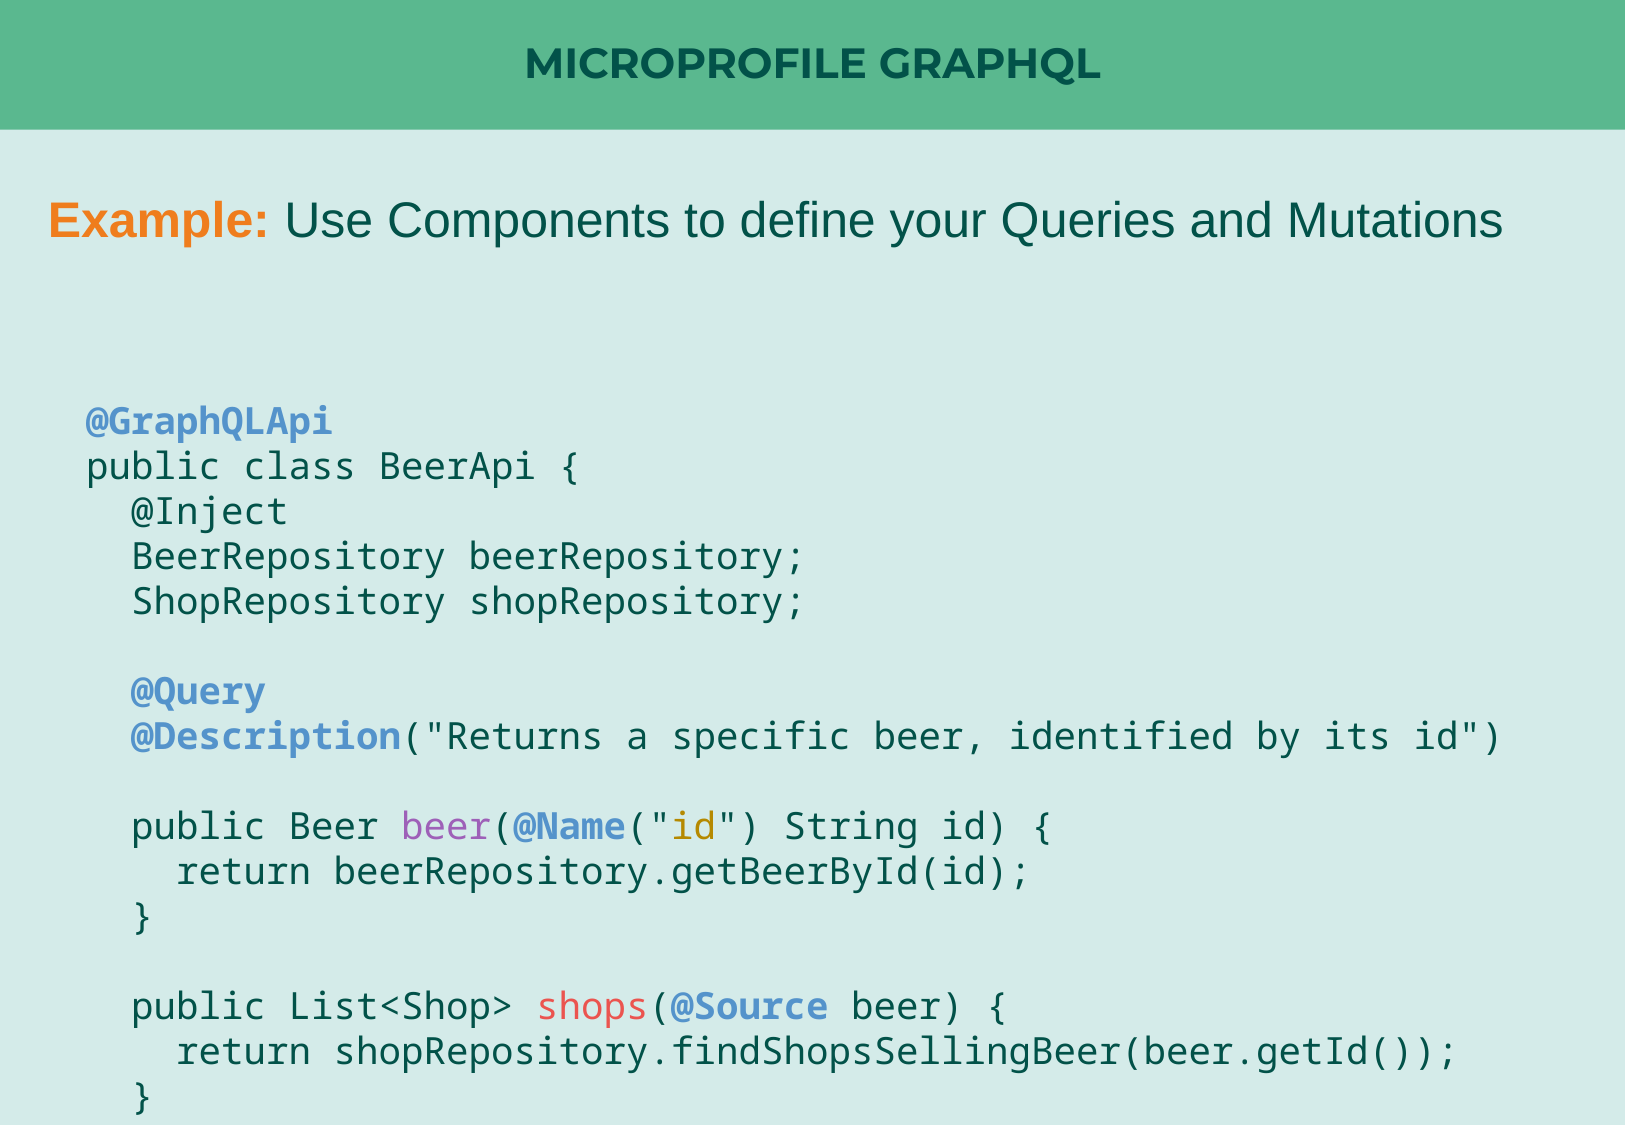

# MicroProfile GraphQL
Example: Use Components to define your Queries and Mutations
@GraphQLApi
public class BeerApi {
  @Inject
  BeerRepository beerRepository;
  ShopRepository shopRepository;

  @Query
  @Description("Returns a specific beer, identified by its id")
  public Beer beer(@Name("id") String id) {
    return beerRepository.getBeerById(id);
  }

  public List<Shop> shops(@Source beer) {
    return shopRepository.findShopsSellingBeer(beer.getId());
  }
}